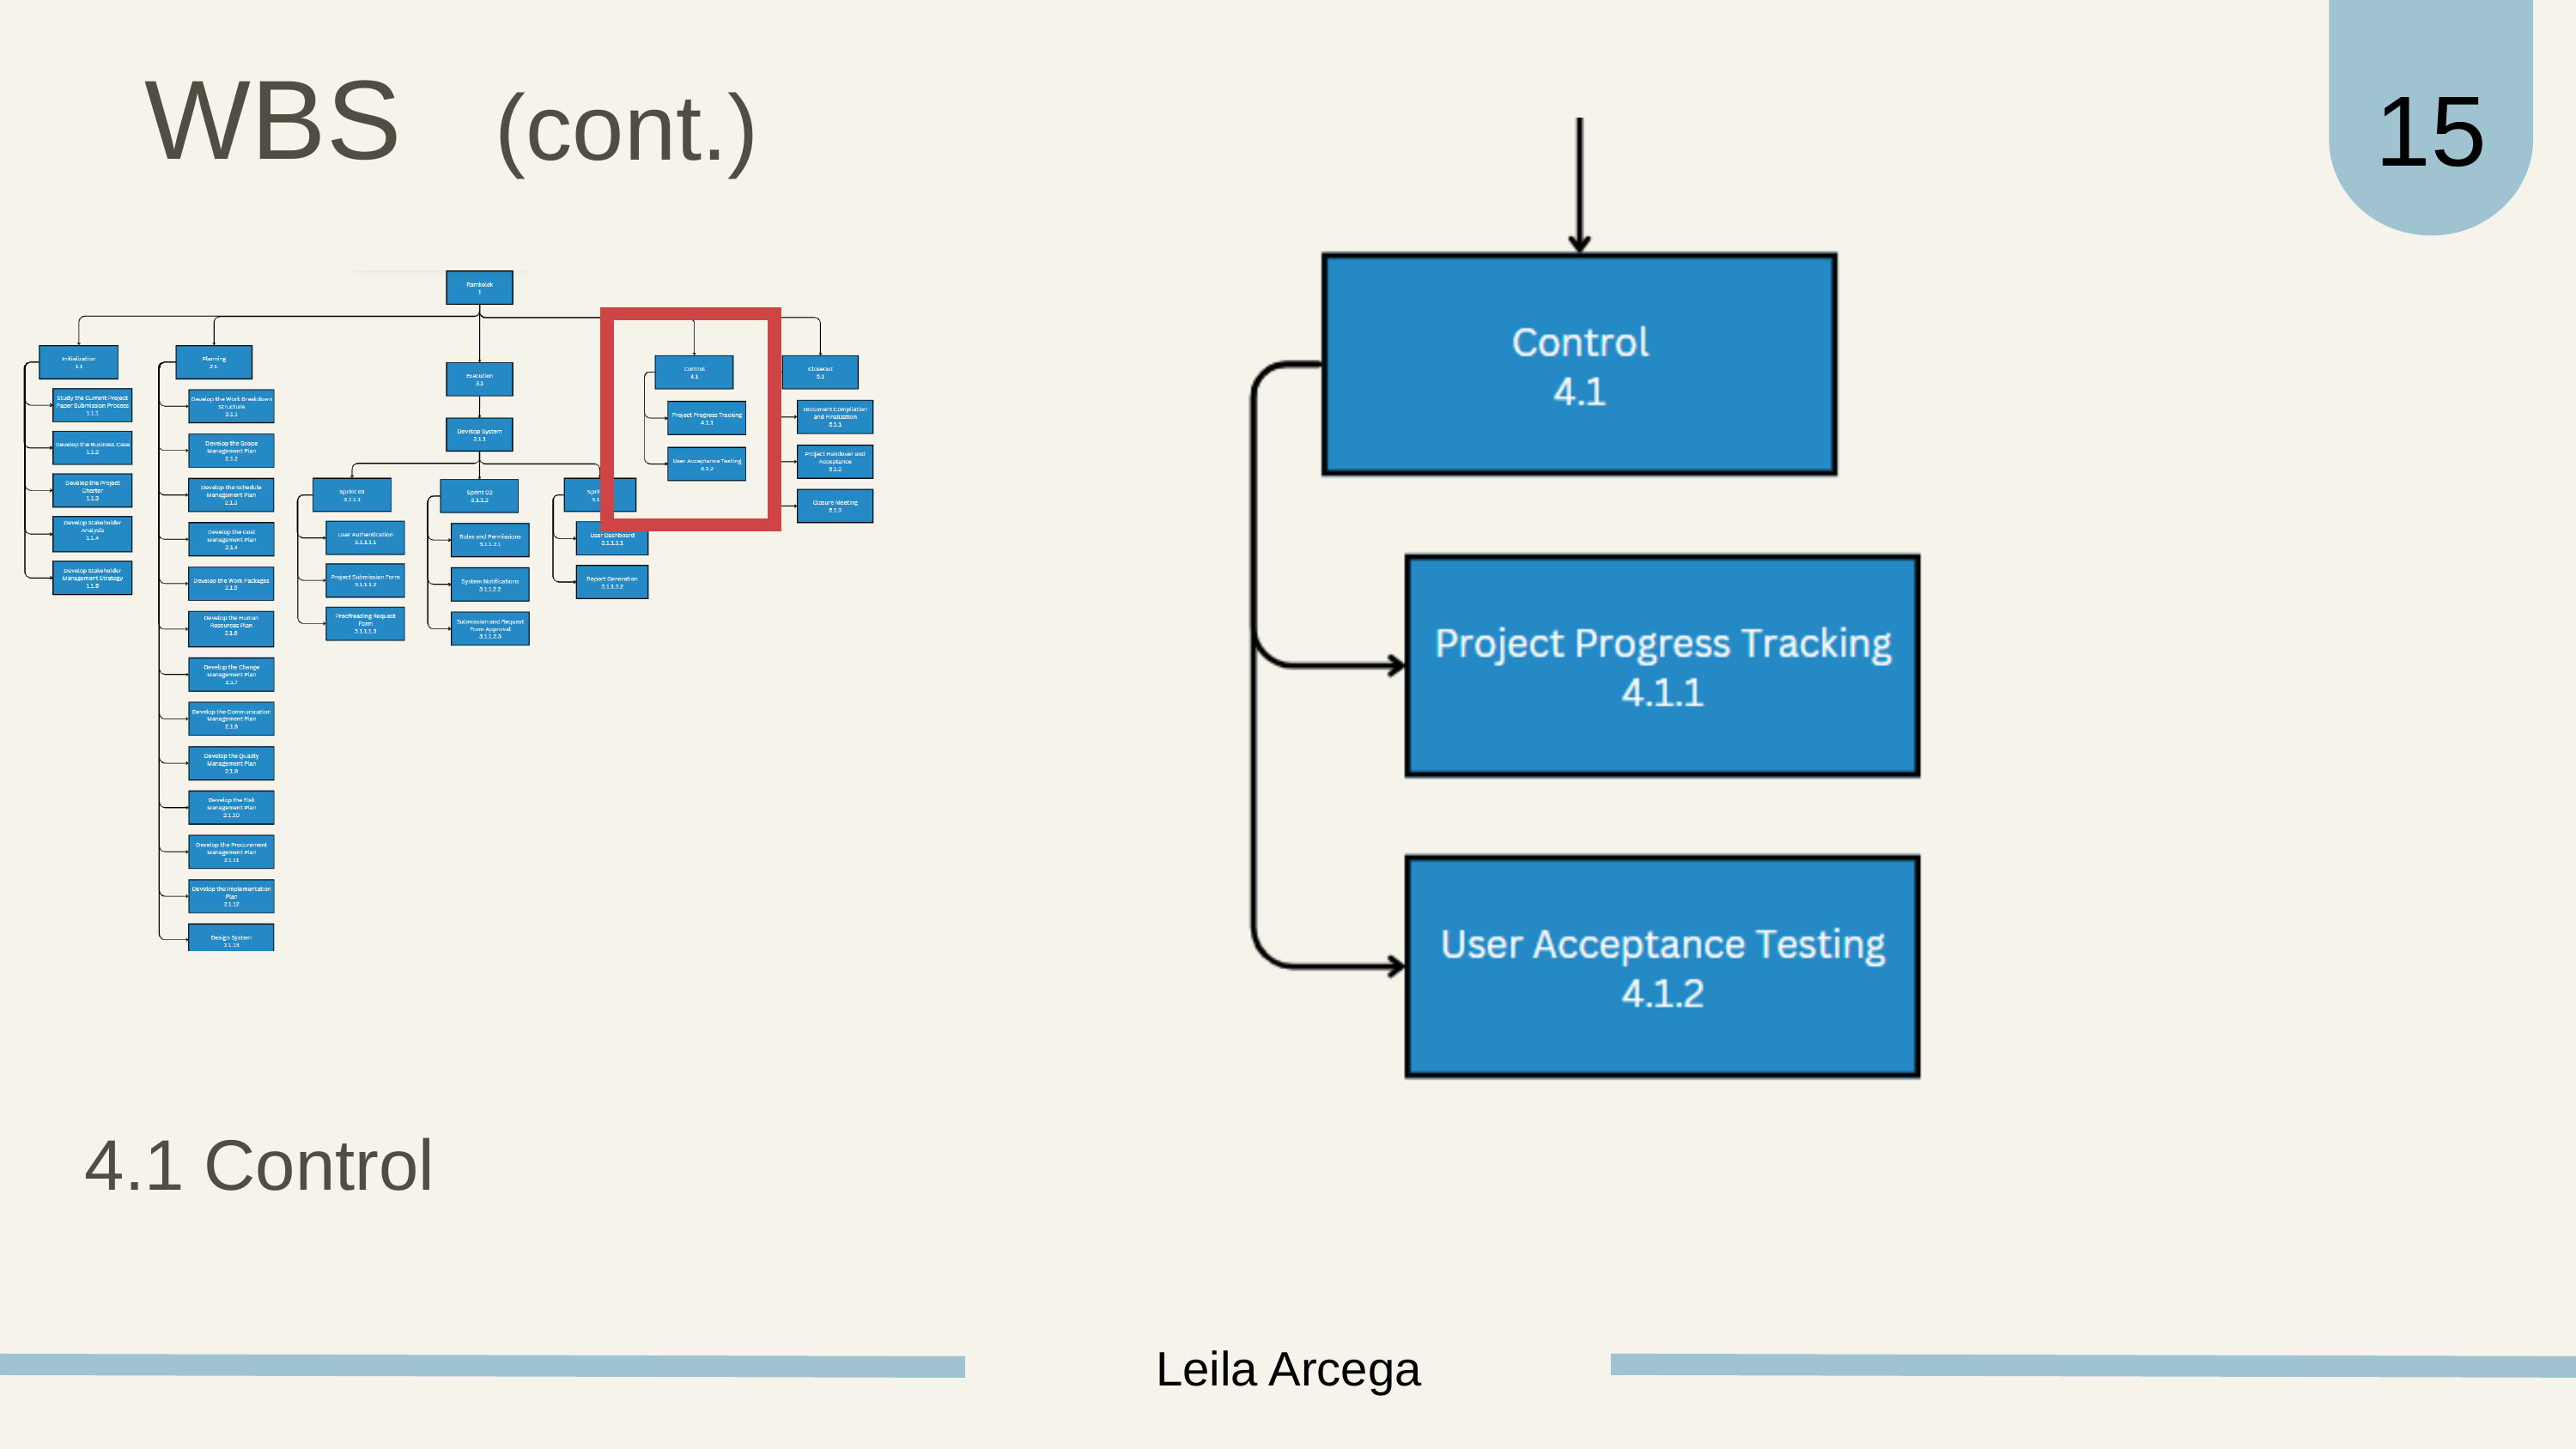

15
WBS
(cont.)

4.1 Control
Leila Arcega